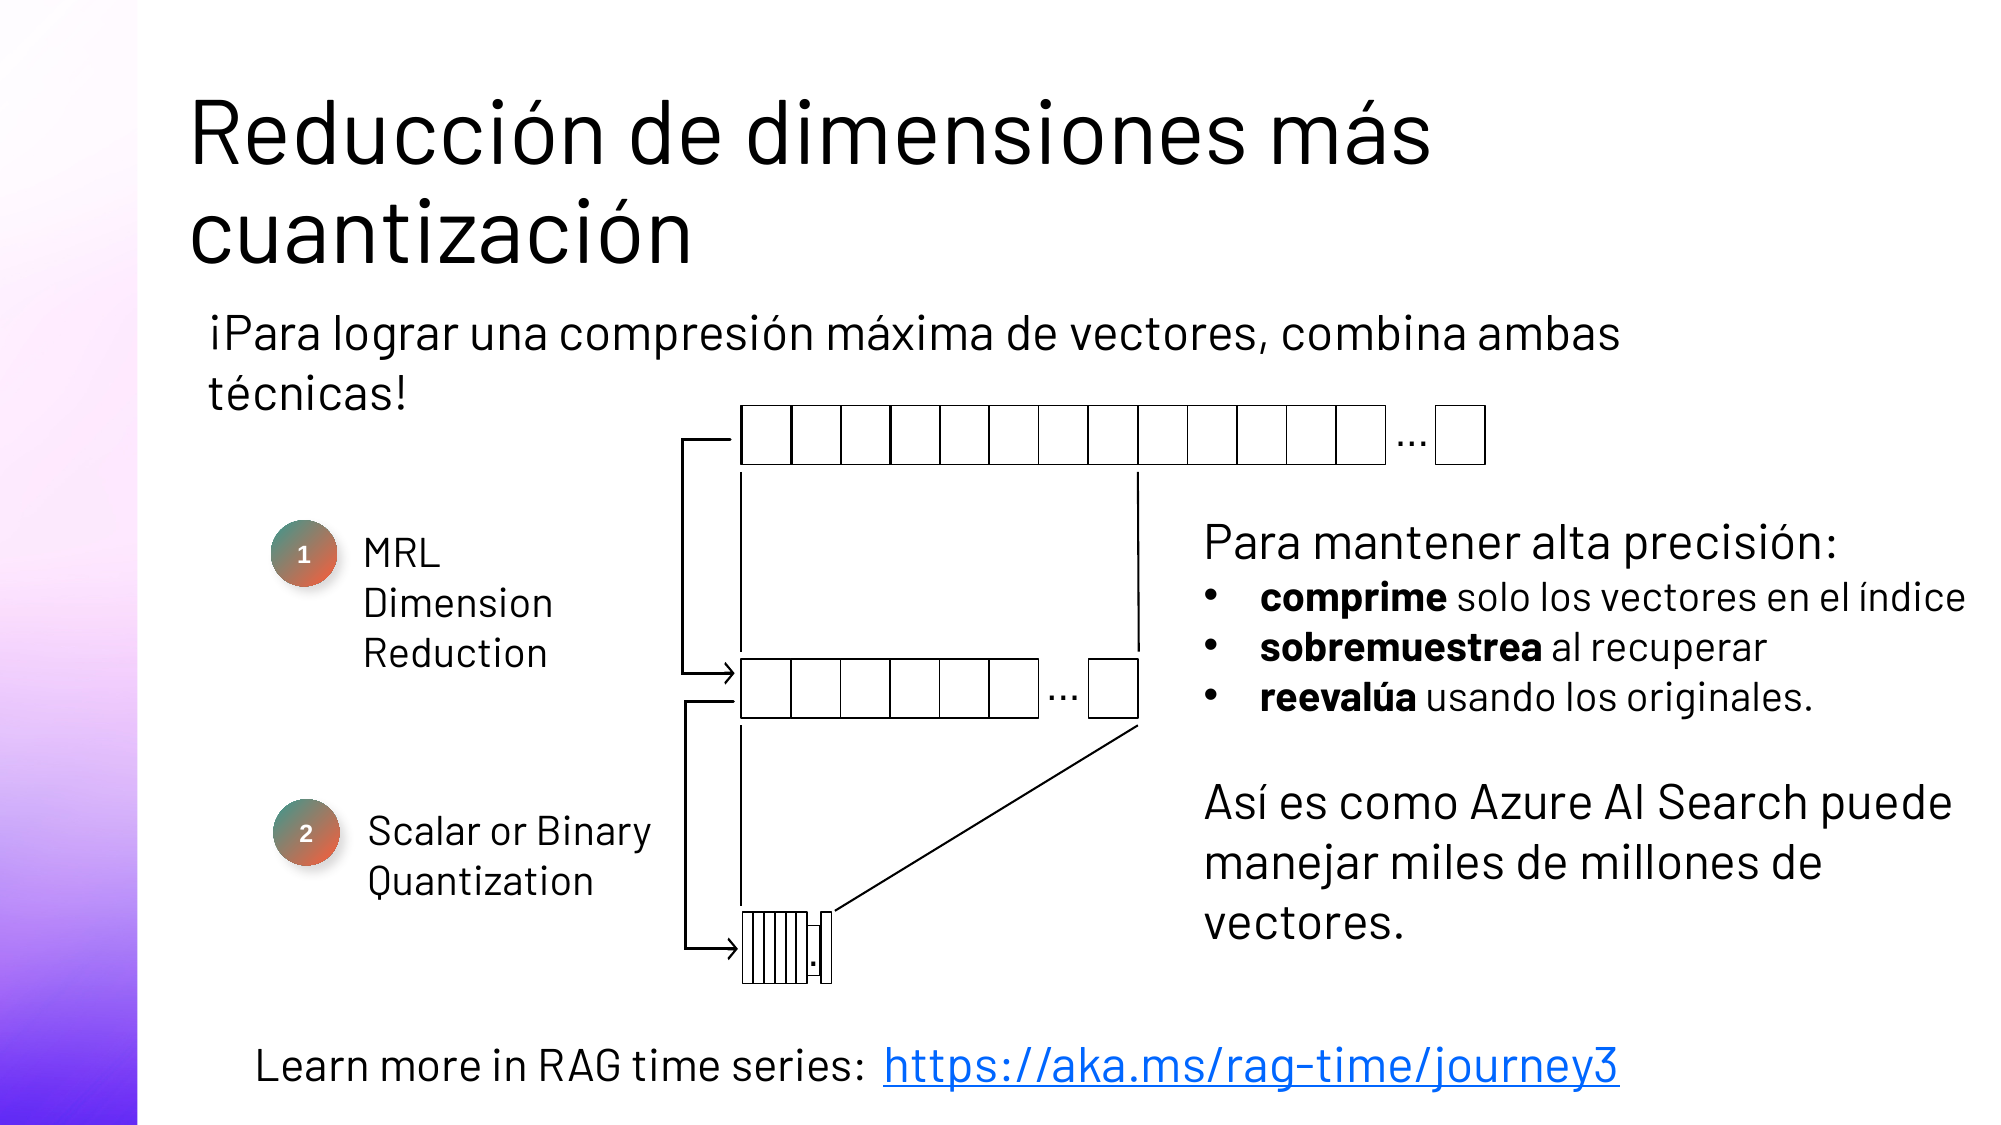

# Reducción de dimensiones más cuantización
¡Para lograr una compresión máxima de vectores, combina ambas técnicas!
...

1
MRL
Dimension Reduction

...

2
Scalar or Binary
Quantization

.
Para mantener alta precisión:
comprime solo los vectores en el índice
sobremuestrea al recuperar
reevalúa usando los originales.

Así es como Azure AI Search puede manejar miles de millones de vectores.
https://aka.ms/rag-time/journey3
Learn more in RAG time series: